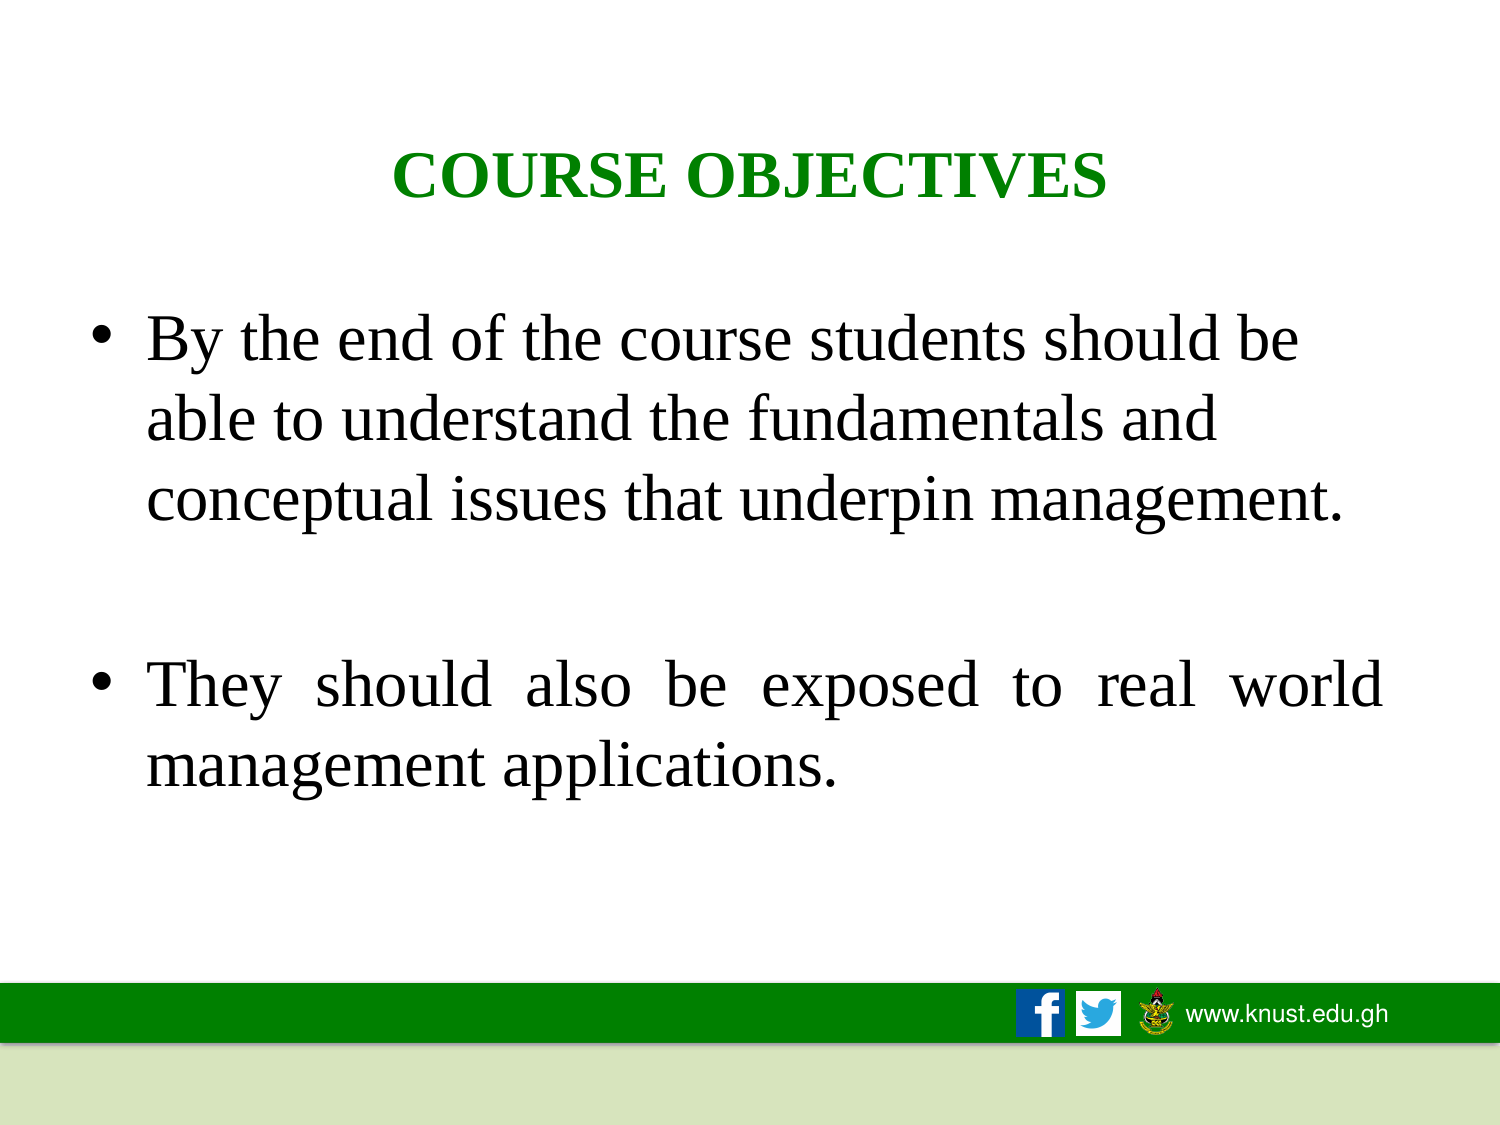

# COURSE OBJECTIVES
By the end of the course students should be able to understand the fundamentals and conceptual issues that underpin management.

They  should  also  be  exposed  to  real  world
management applications.